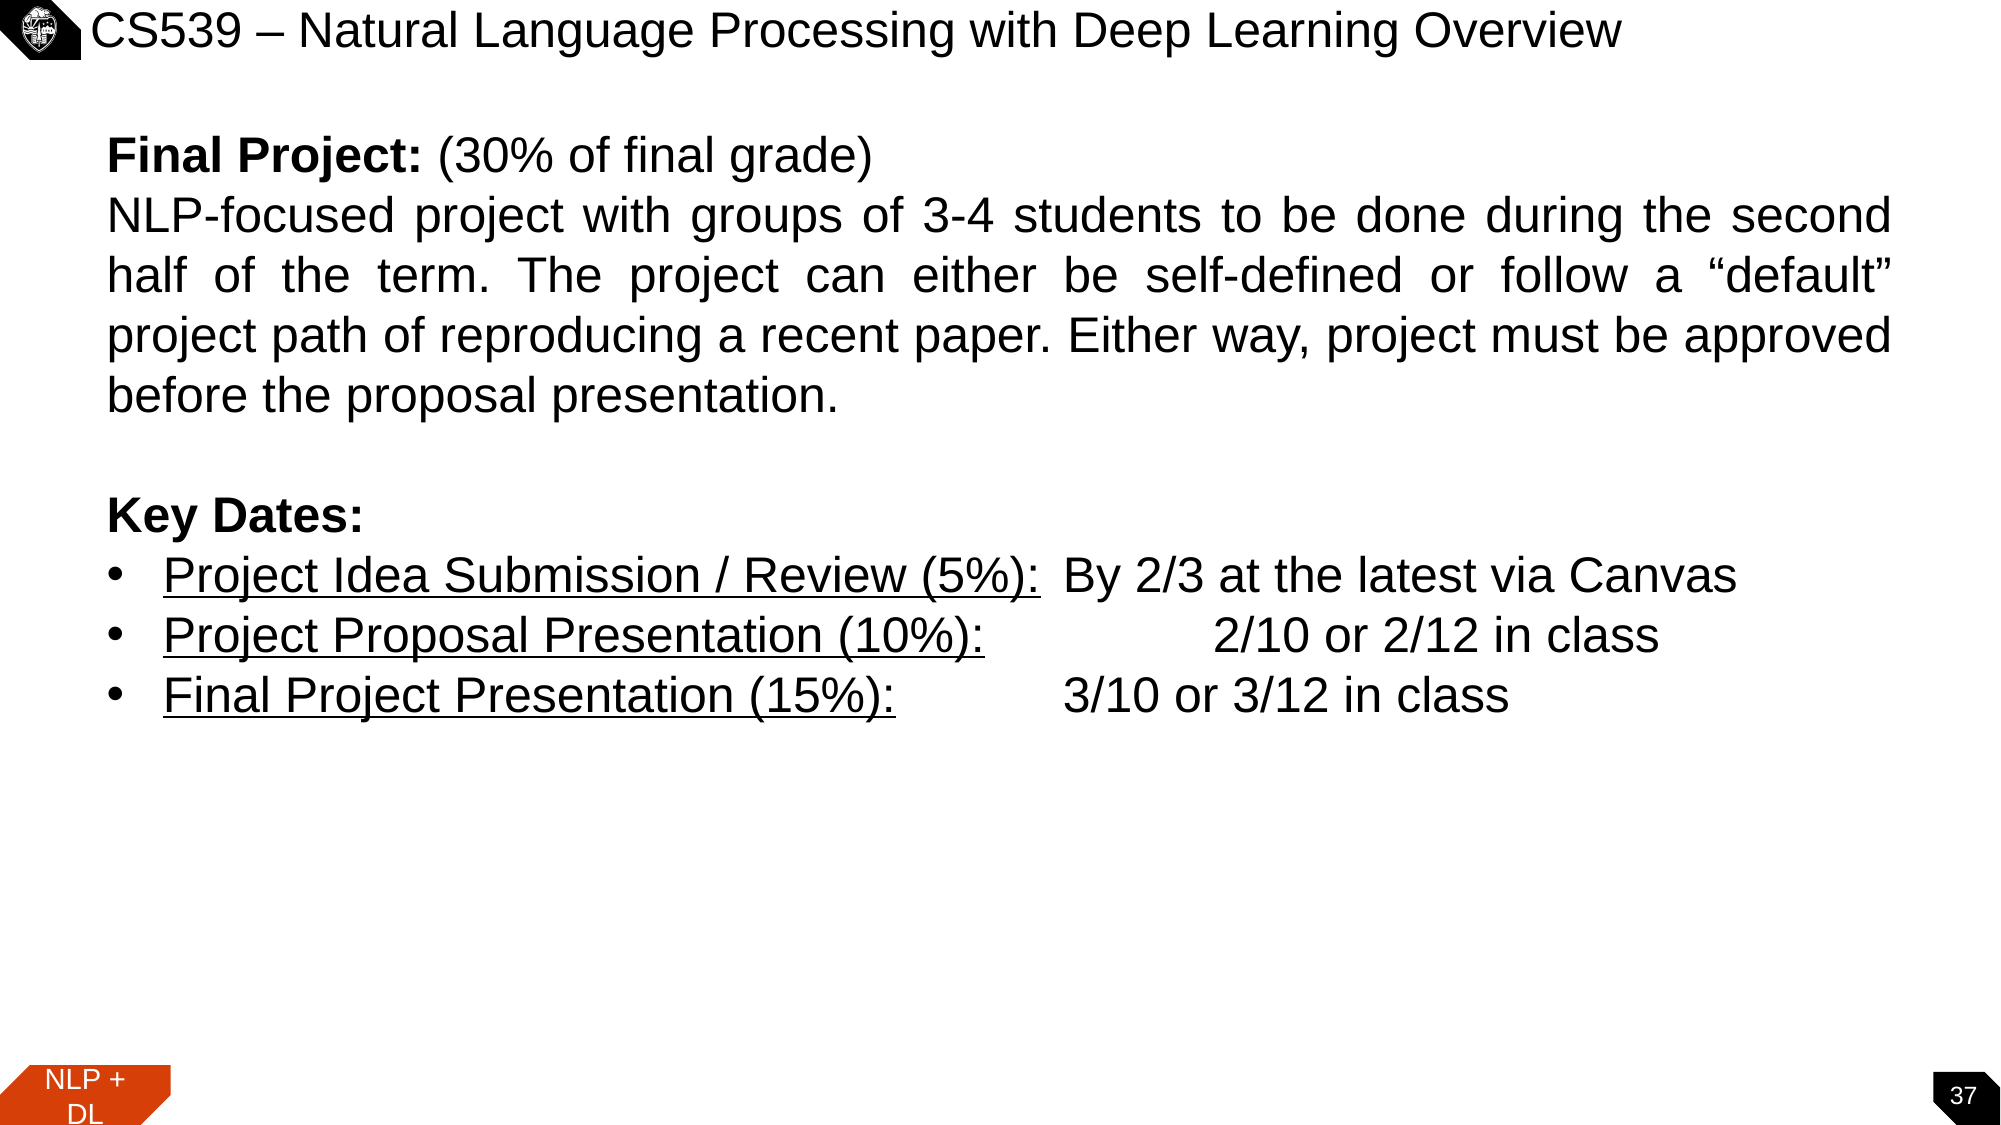

# CS539 – Natural Language Processing with Deep Learning Overview
Final Project: (30% of final grade)
NLP-focused project with groups of 3-4 students to be done during the second half of the term. The project can either be self-defined or follow a “default” project path of reproducing a recent paper. Either way, project must be approved before the proposal presentation.

Key Dates:
Project Idea Submission / Review (5%): 	By 2/3 at the latest via Canvas
Project Proposal Presentation (10%): 		2/10 or 2/12 in class
Final Project Presentation (15%): 		3/10 or 3/12 in class
37